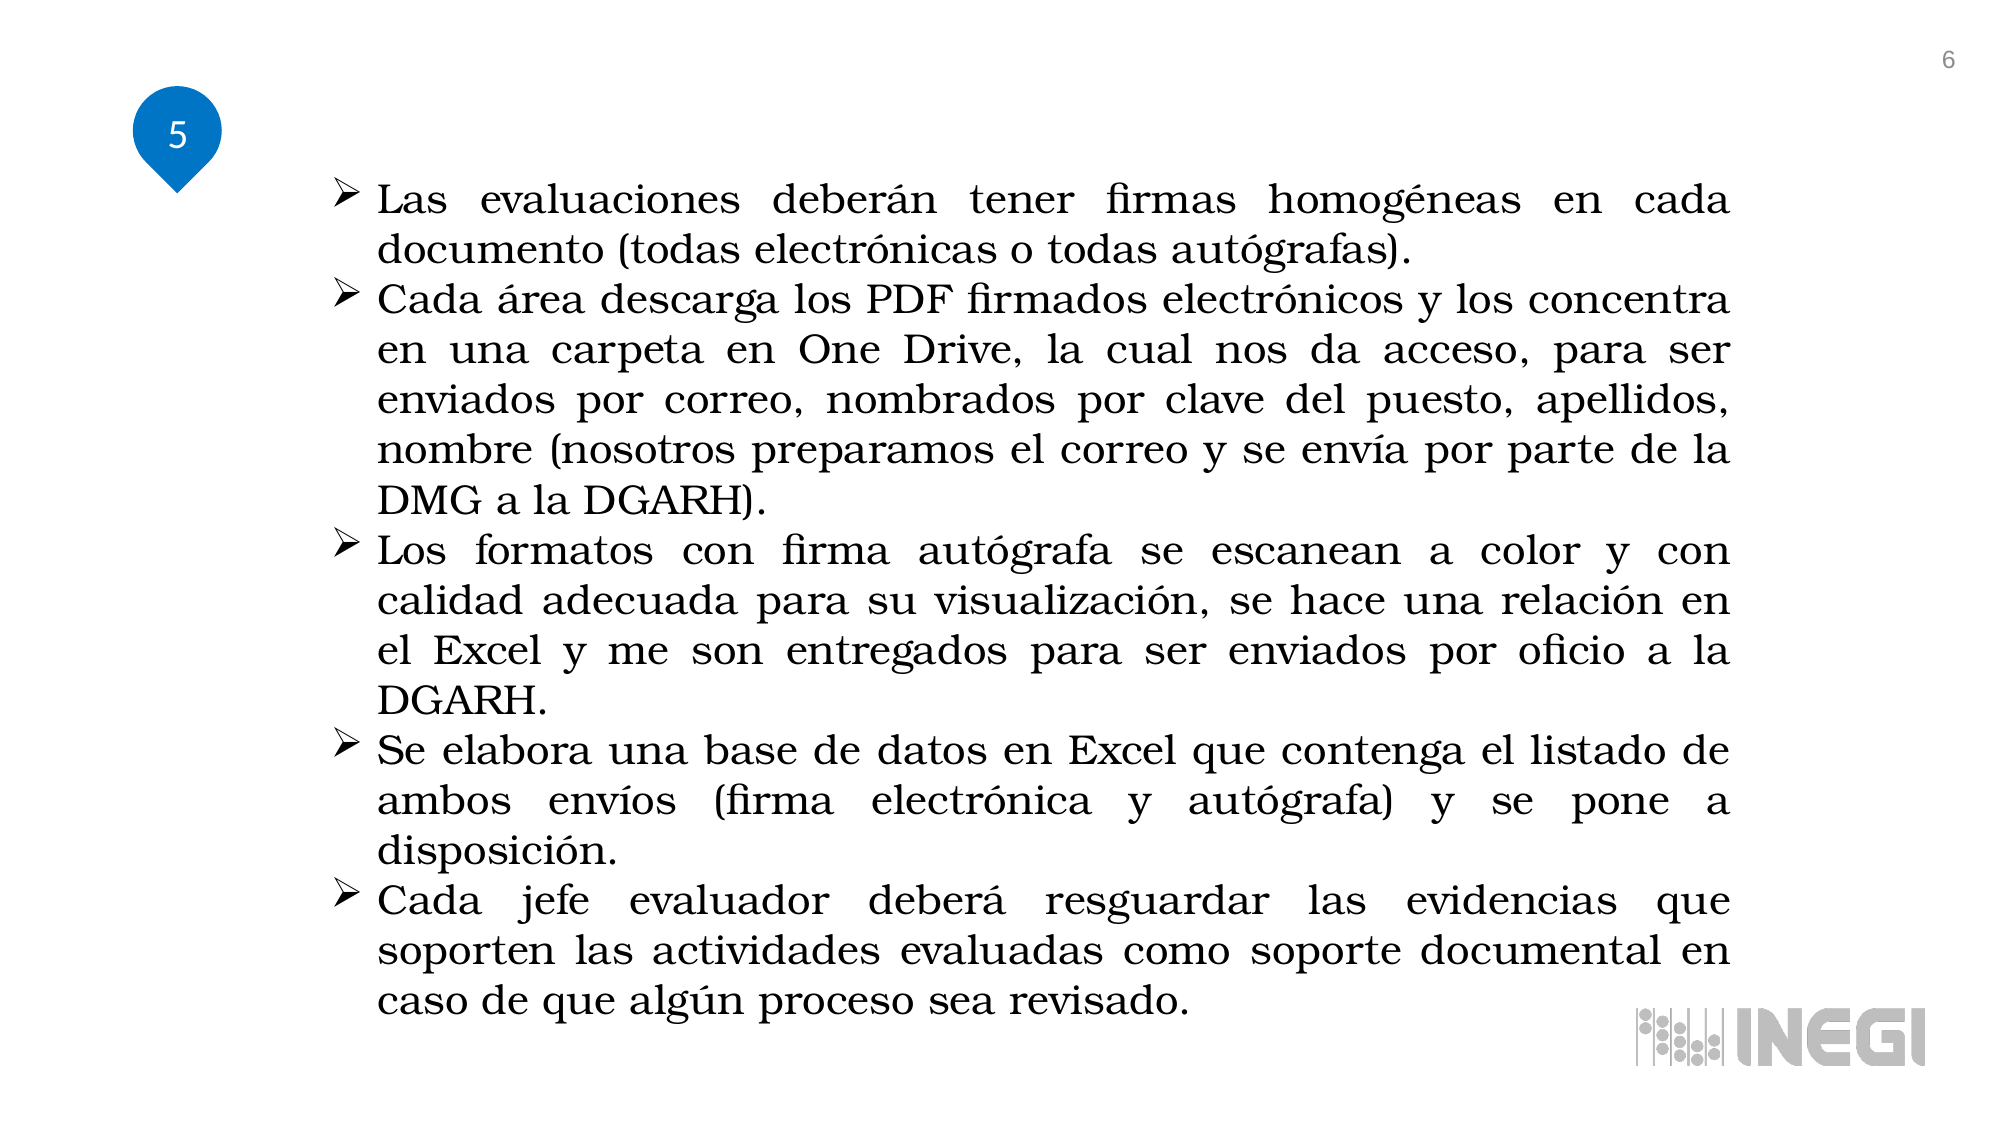

6

5
Las evaluaciones deberán tener firmas homogéneas en cada documento (todas electrónicas o todas autógrafas).
Cada área descarga los PDF firmados electrónicos y los concentra en una carpeta en One Drive, la cual nos da acceso, para ser enviados por correo, nombrados por clave del puesto, apellidos, nombre (nosotros preparamos el correo y se envía por parte de la DMG a la DGARH).
Los formatos con firma autógrafa se escanean a color y con calidad adecuada para su visualización, se hace una relación en el Excel y me son entregados para ser enviados por oficio a la DGARH.
Se elabora una base de datos en Excel que contenga el listado de ambos envíos (firma electrónica y autógrafa) y se pone a disposición.
Cada jefe evaluador deberá resguardar las evidencias que soporten las actividades evaluadas como soporte documental en caso de que algún proceso sea revisado.